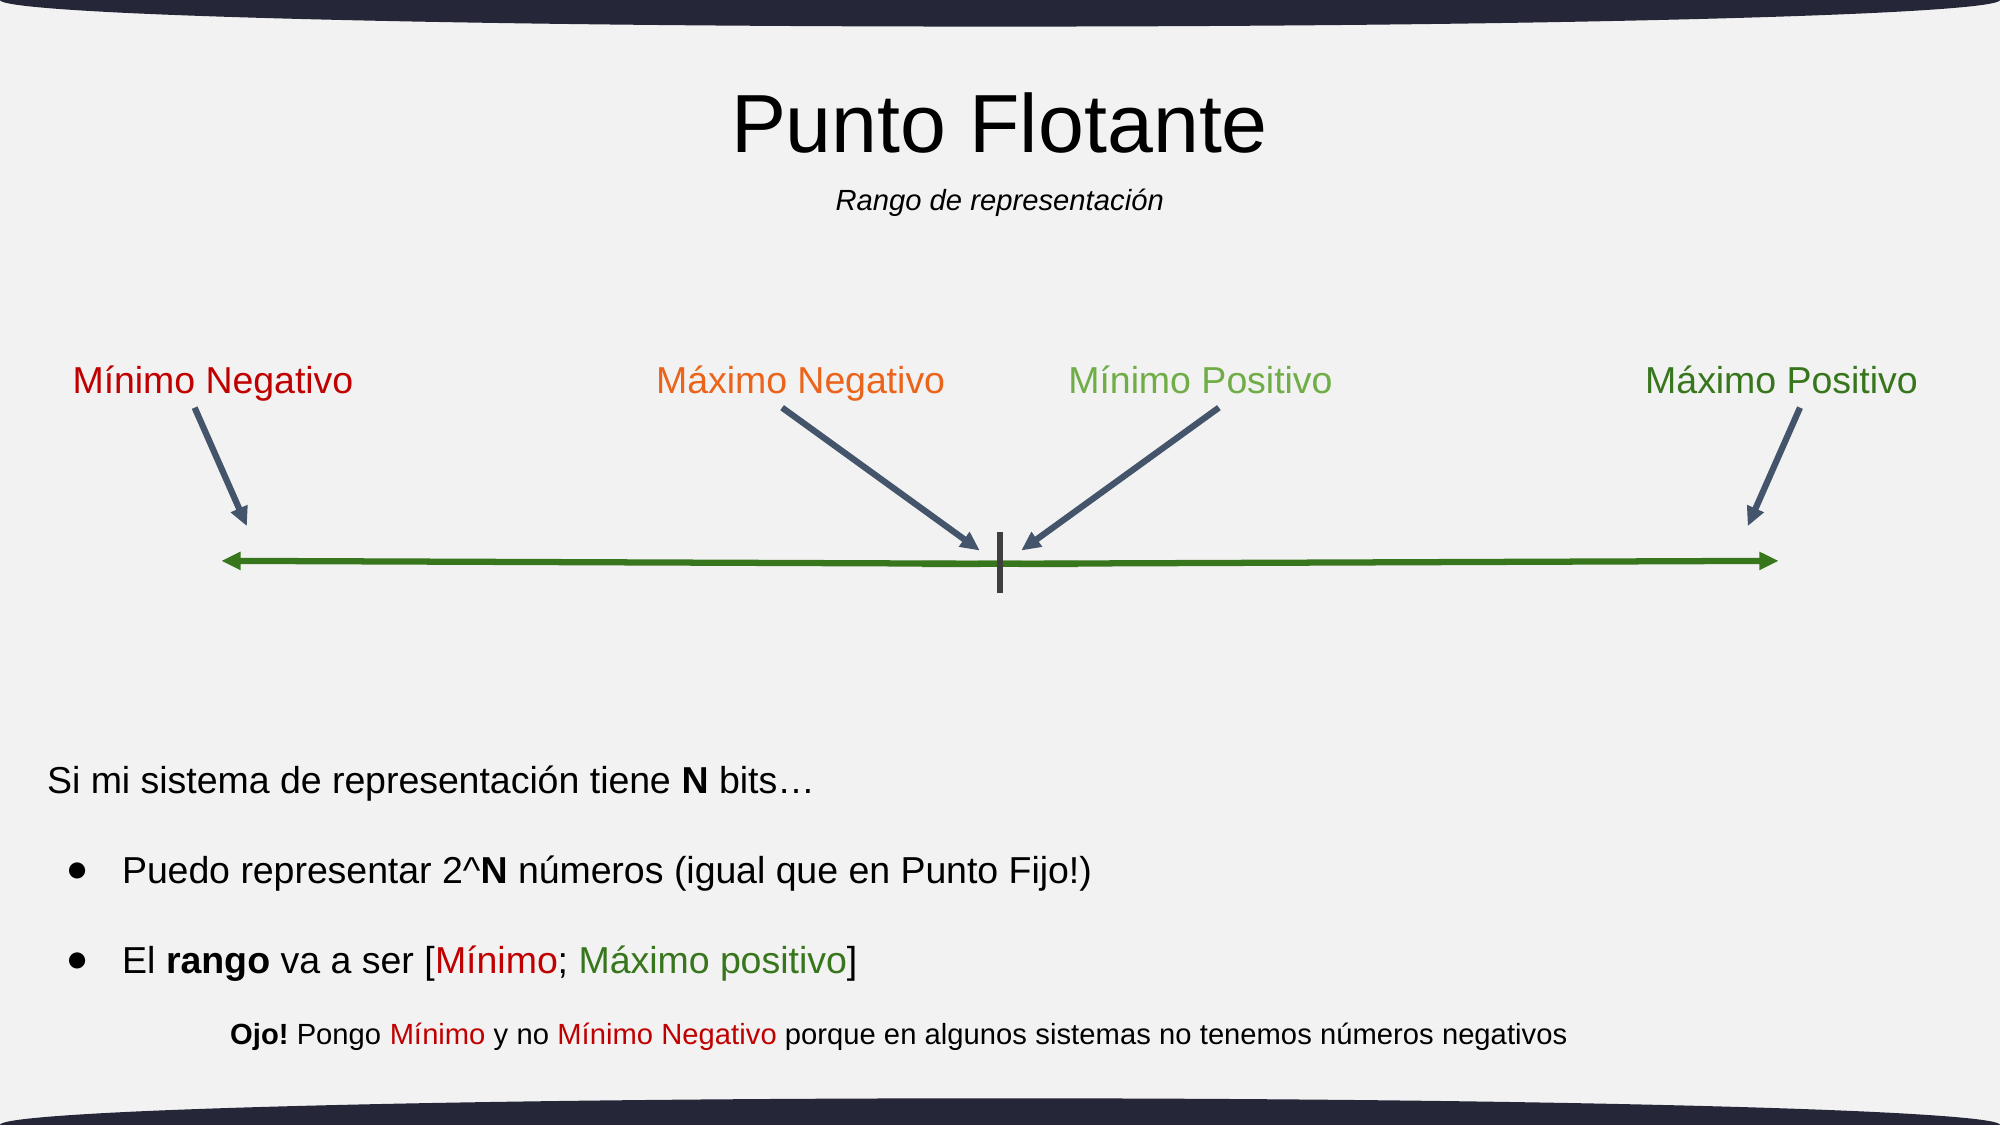

# Punto Flotante
Rango de representación
Mínimo Negativo
Máximo Negativo
Mínimo Positivo
Máximo Positivo
Si mi sistema de representación tiene N bits…
Puedo representar 2^N números (igual que en Punto Fijo!)
El rango va a ser [Mínimo; Máximo positivo]
Ojo! Pongo Mínimo y no Mínimo Negativo porque en algunos sistemas no tenemos números negativos